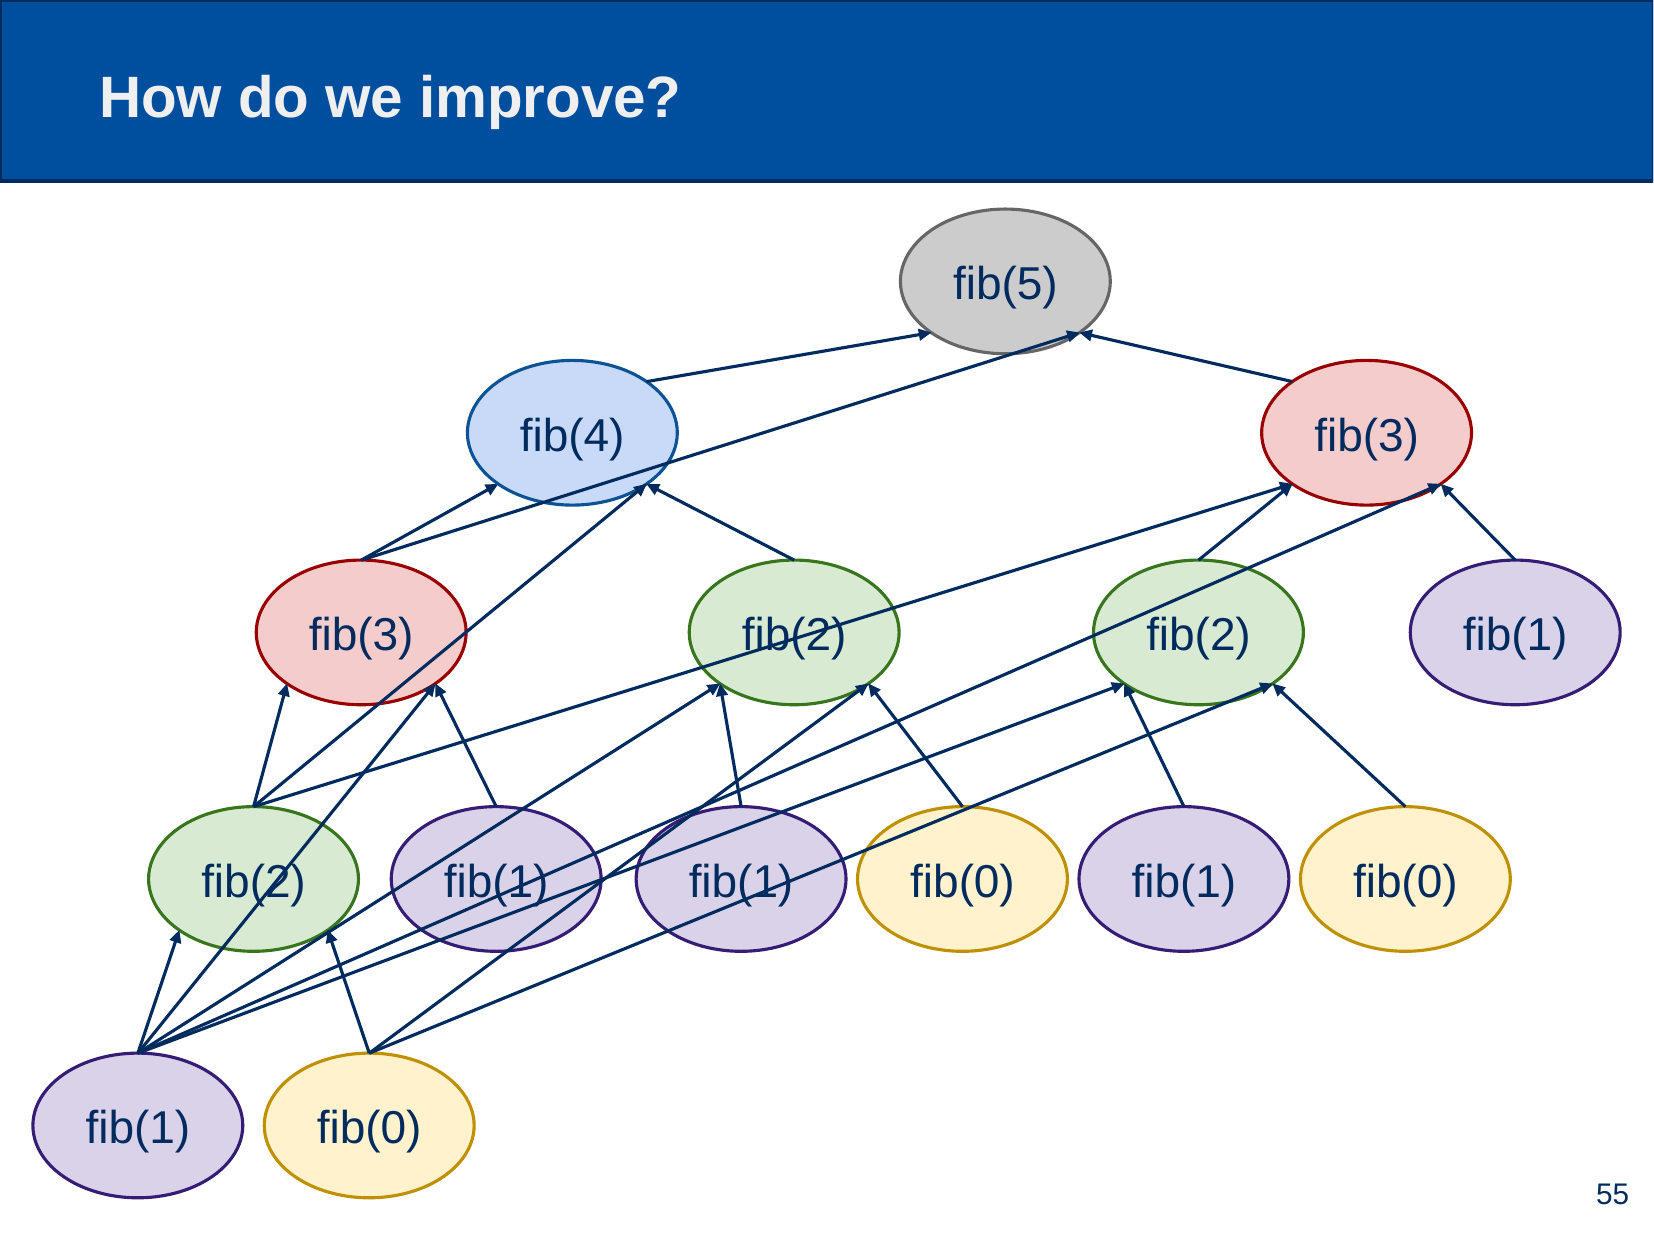

# How do we improve?
fib(5)
fib(3)
fib(4)
fib(2)
fib(2)
fib(1)
fib(1)
fib(1)
fib(1)
fib(3)
fib(0)
fib(0)
fib(2)
fib(1)
fib(0)
55